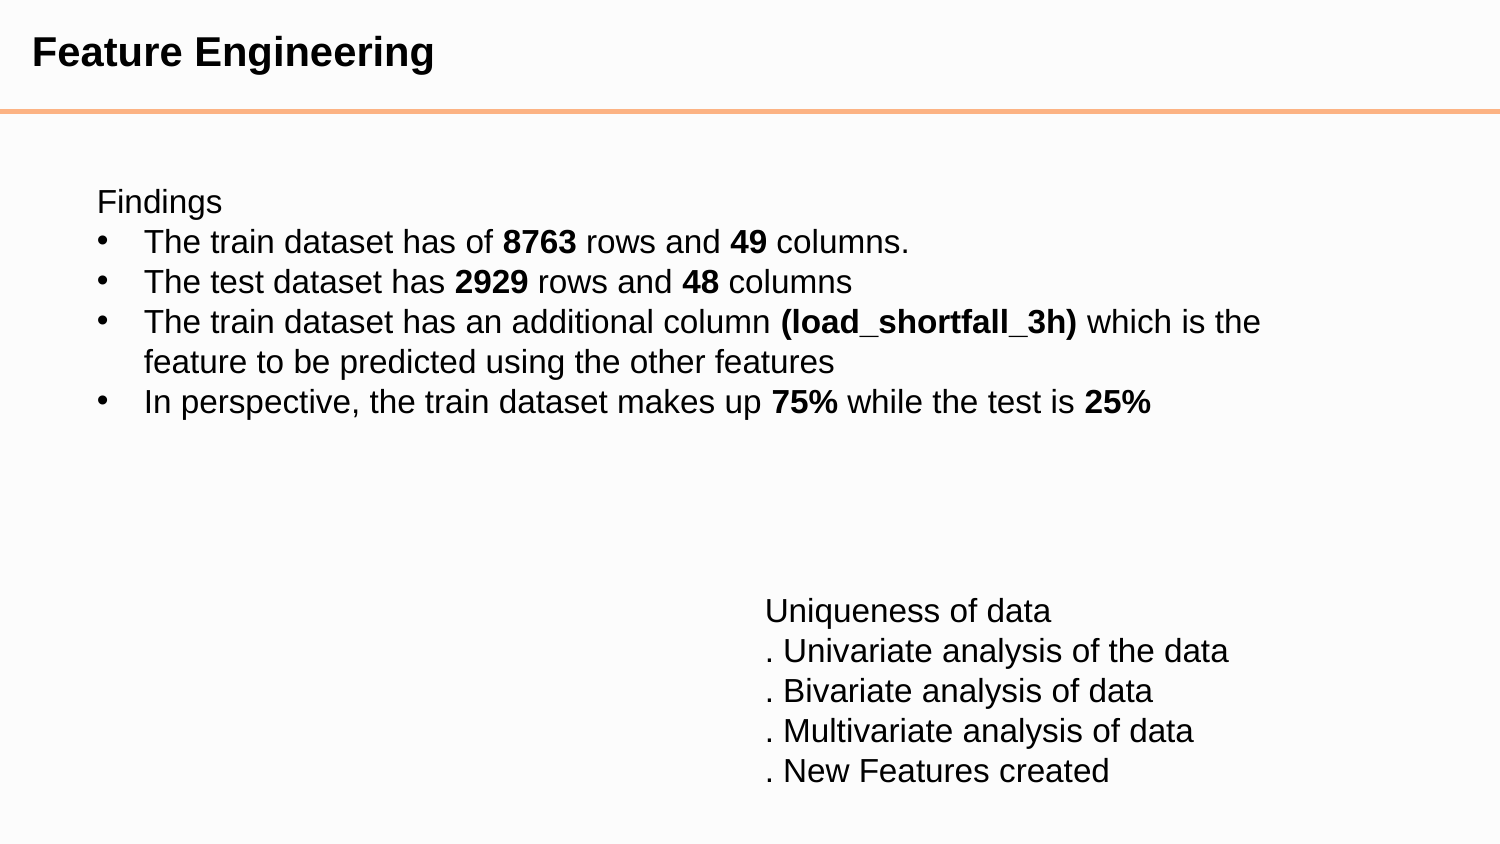

Feature Engineering
Findings
The train dataset has of 8763 rows and 49 columns.
The test dataset has 2929 rows and 48 columns
The train dataset has an additional column (load_shortfall_3h) which is the feature to be predicted using the other features
In perspective, the train dataset makes up 75% while the test is 25%

Uniqueness of data
. Univariate analysis of the data
. Bivariate analysis of data
. Multivariate analysis of data
. New Features created